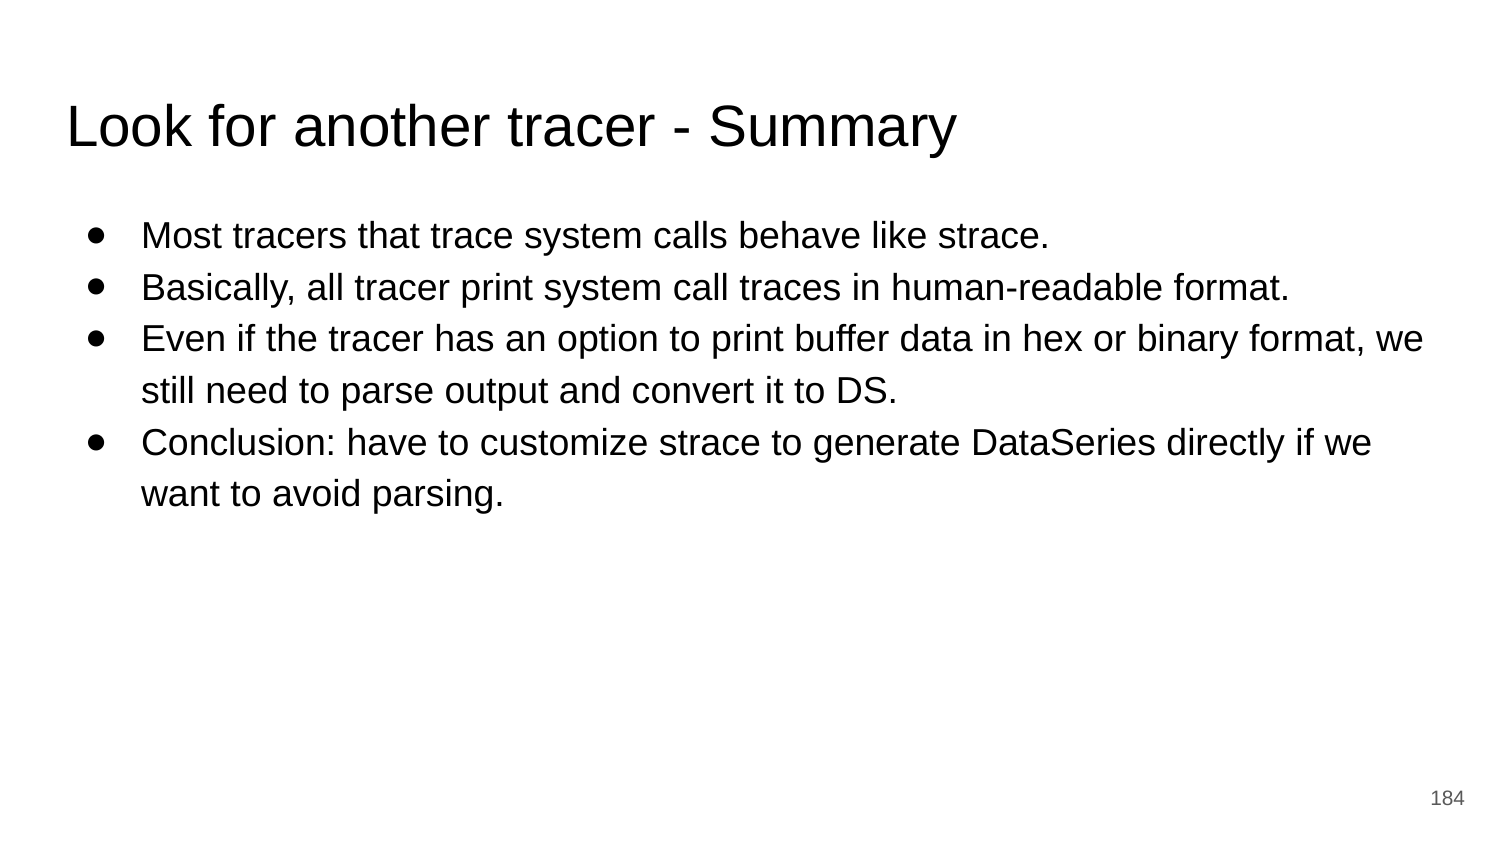

# Look for another tracer - Summary
Most tracers that trace system calls behave like strace.
Basically, all tracer print system call traces in human-readable format.
Even if the tracer has an option to print buffer data in hex or binary format, we still need to parse output and convert it to DS.
Conclusion: have to customize strace to generate DataSeries directly if we want to avoid parsing.
184